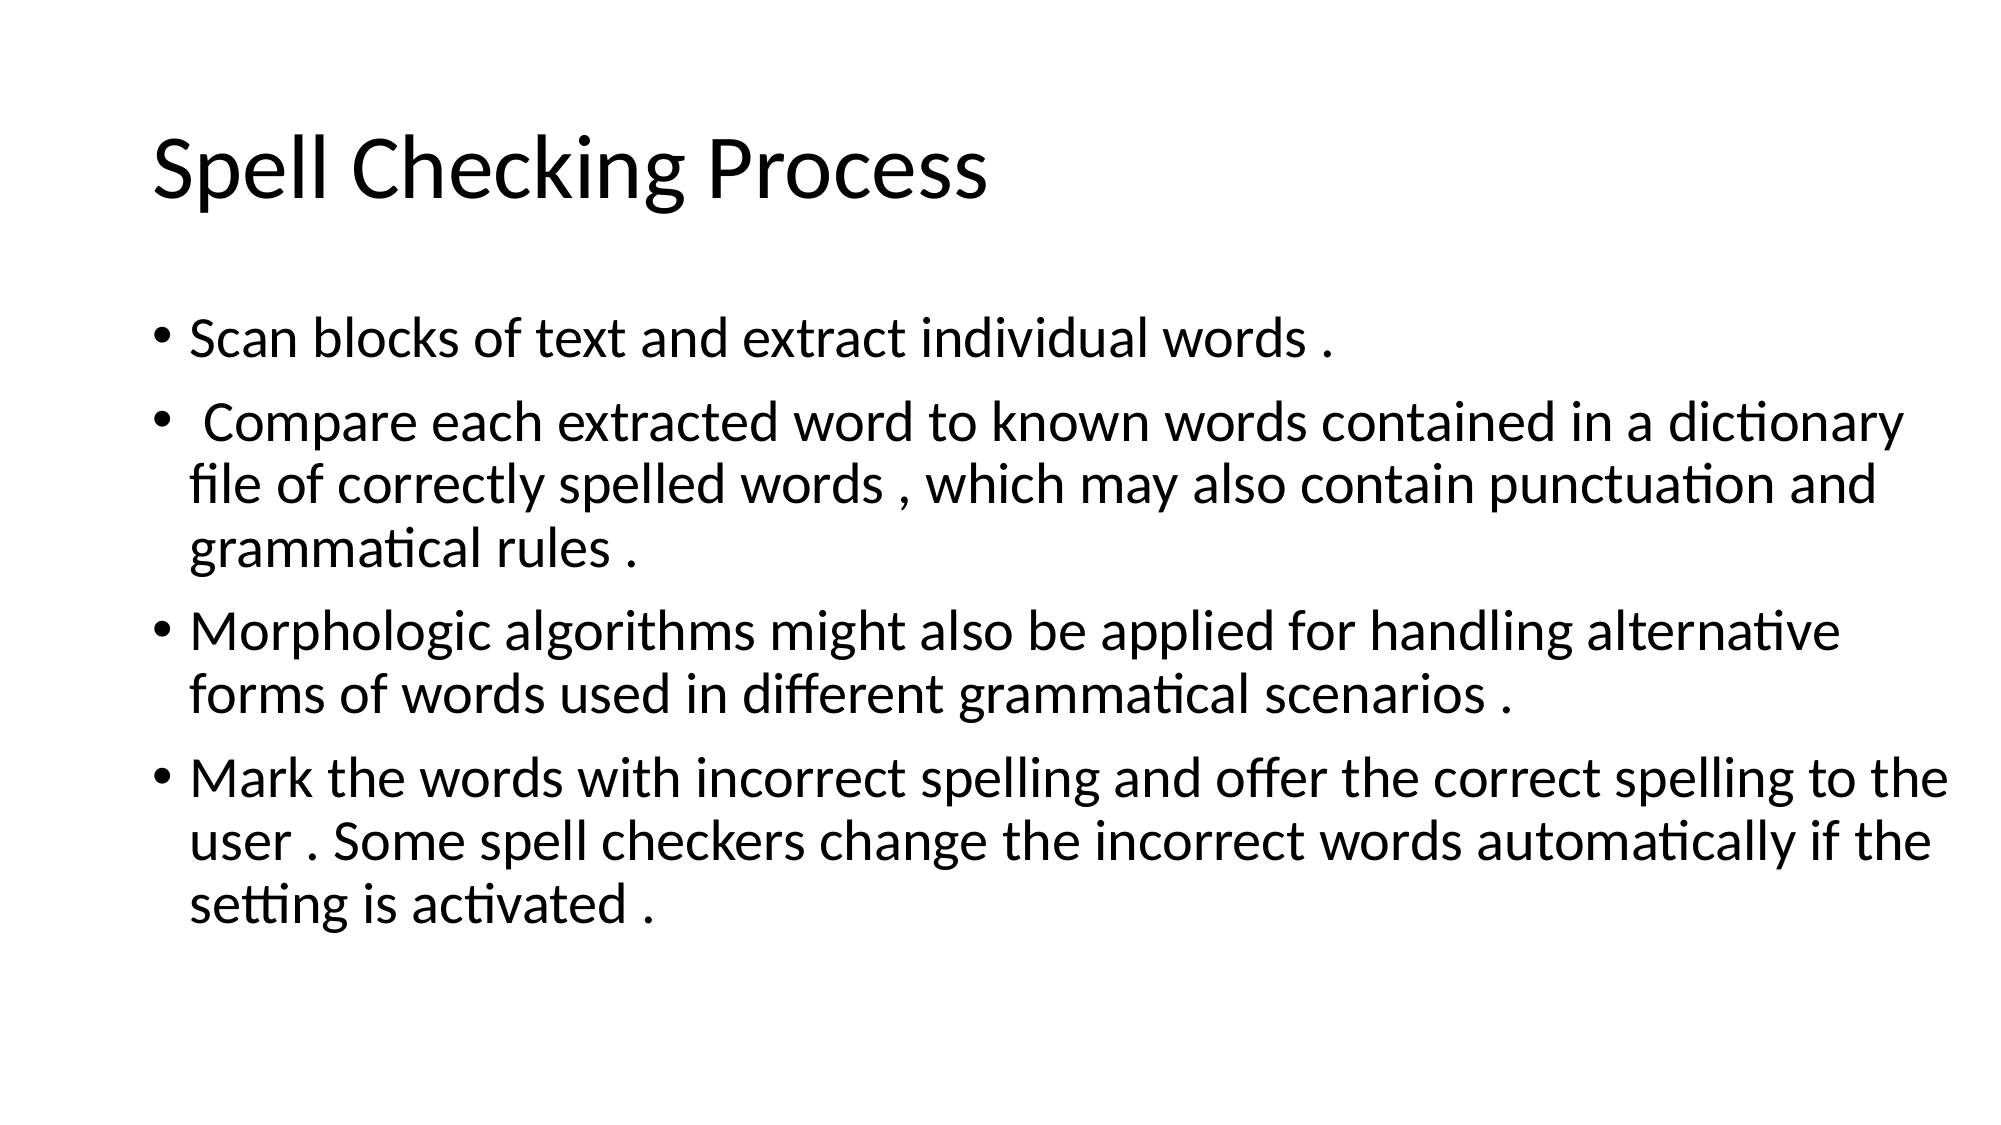

# Spell Checking Process
Scan blocks of text and extract individual words .
 Compare each extracted word to known words contained in a dictionary file of correctly spelled words , which may also contain punctuation and grammatical rules .
Morphologic algorithms might also be applied for handling alternative forms of words used in different grammatical scenarios .
Mark the words with incorrect spelling and offer the correct spelling to the user . Some spell checkers change the incorrect words automatically if the setting is activated .